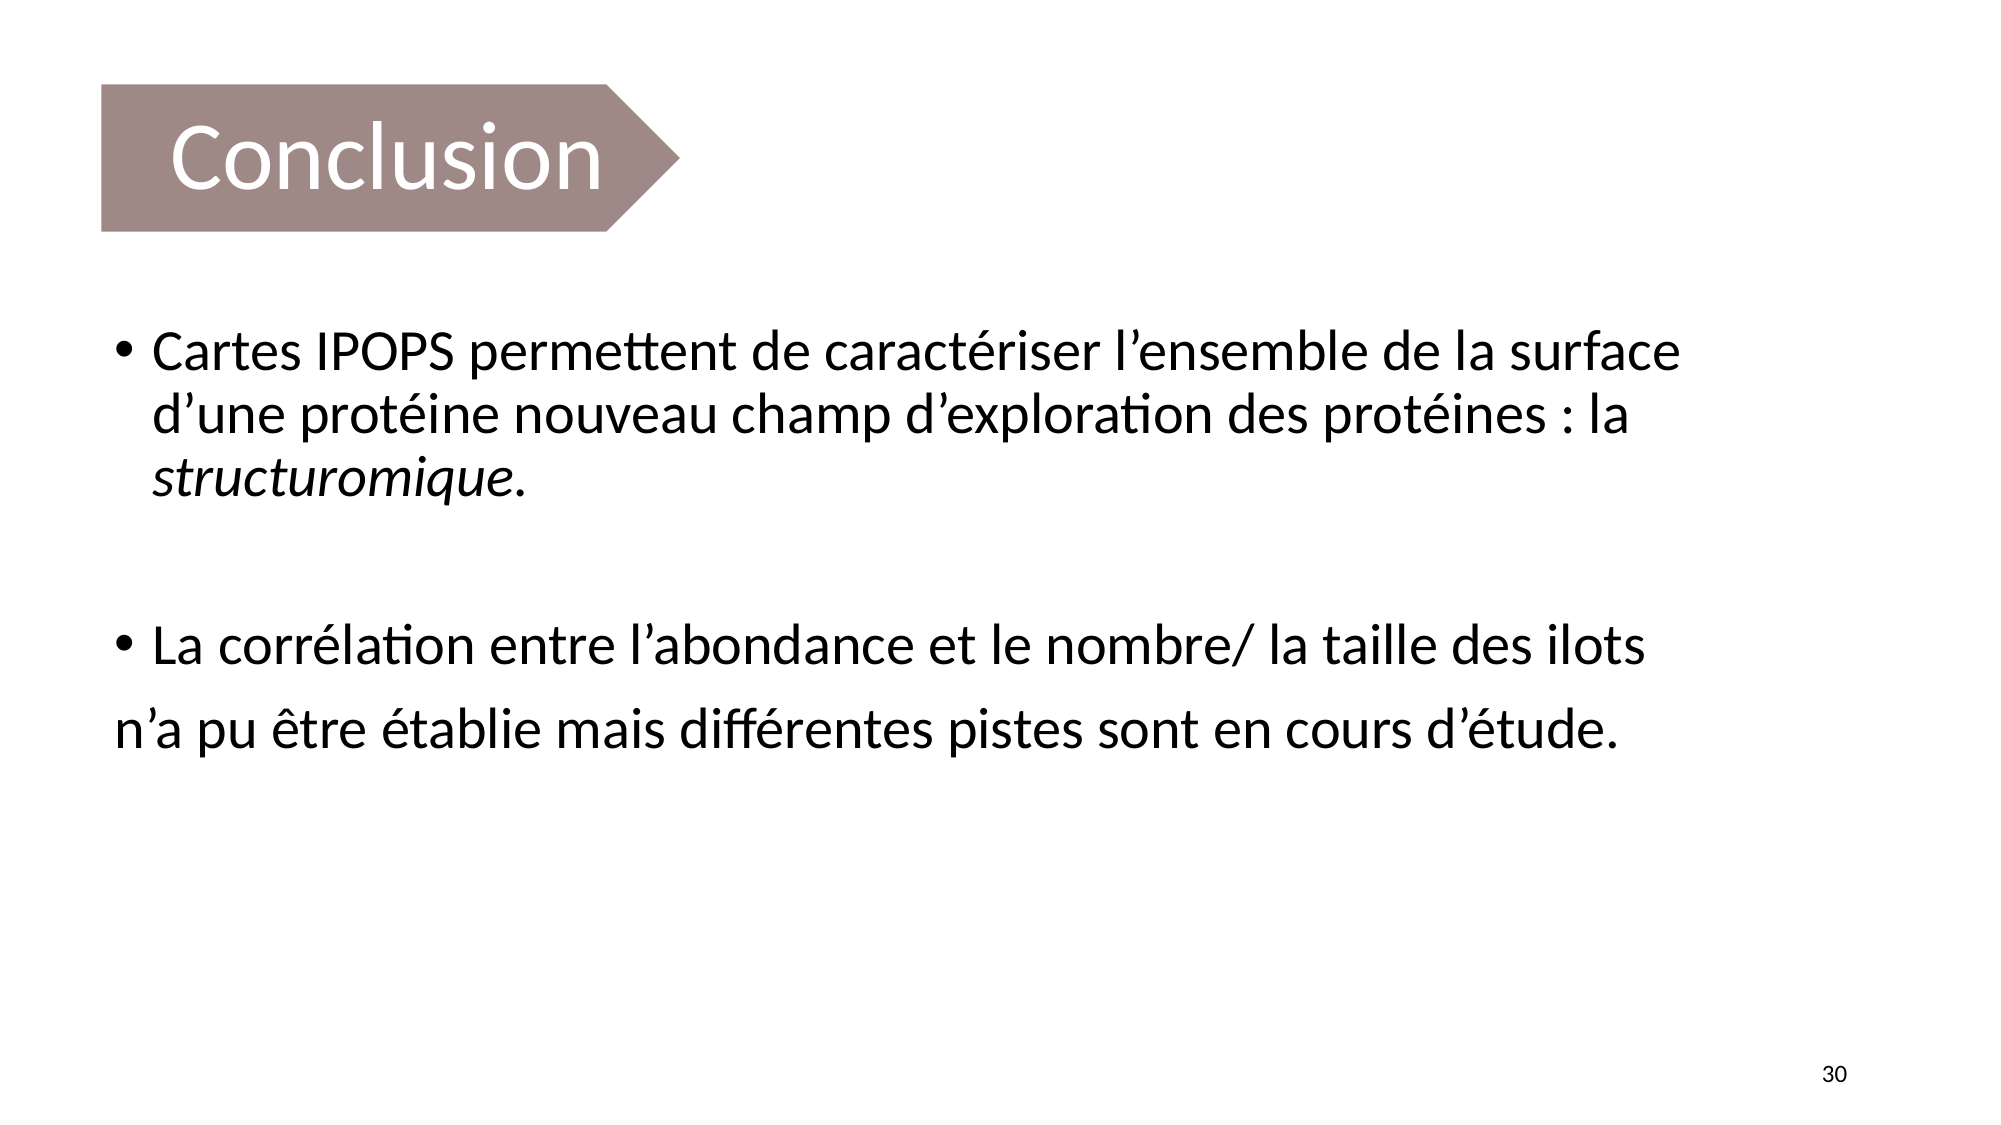

Conclusion
Cartes IPOPS permettent de caractériser l’ensemble de la surface d’une protéine nouveau champ d’exploration des protéines : la structuromique.

La corrélation entre l’abondance et le nombre/ la taille des ilots
n’a pu être établie mais différentes pistes sont en cours d’étude.
30